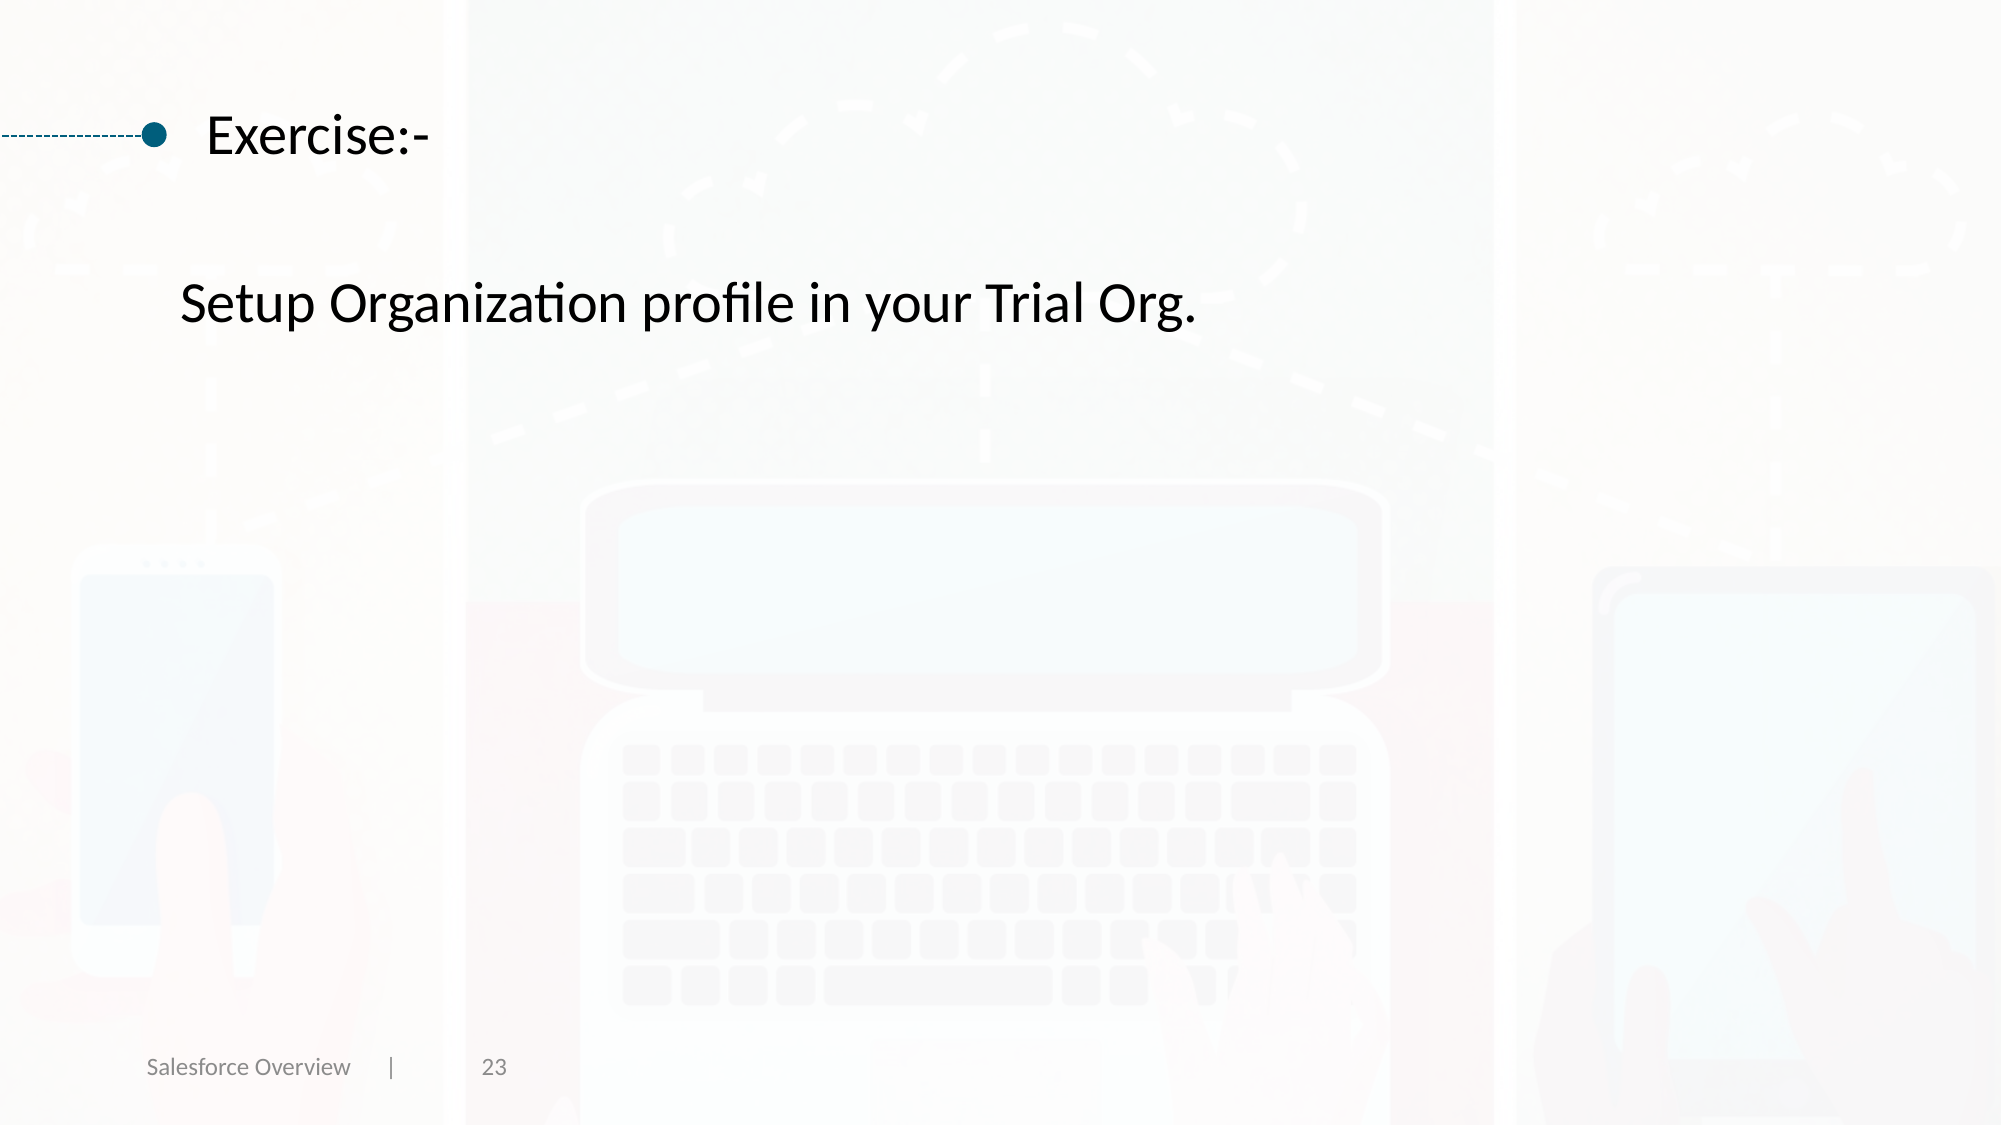

Exercise:-

Setup Organization profile in your Trial Org.
Salesforce Overview      |
23